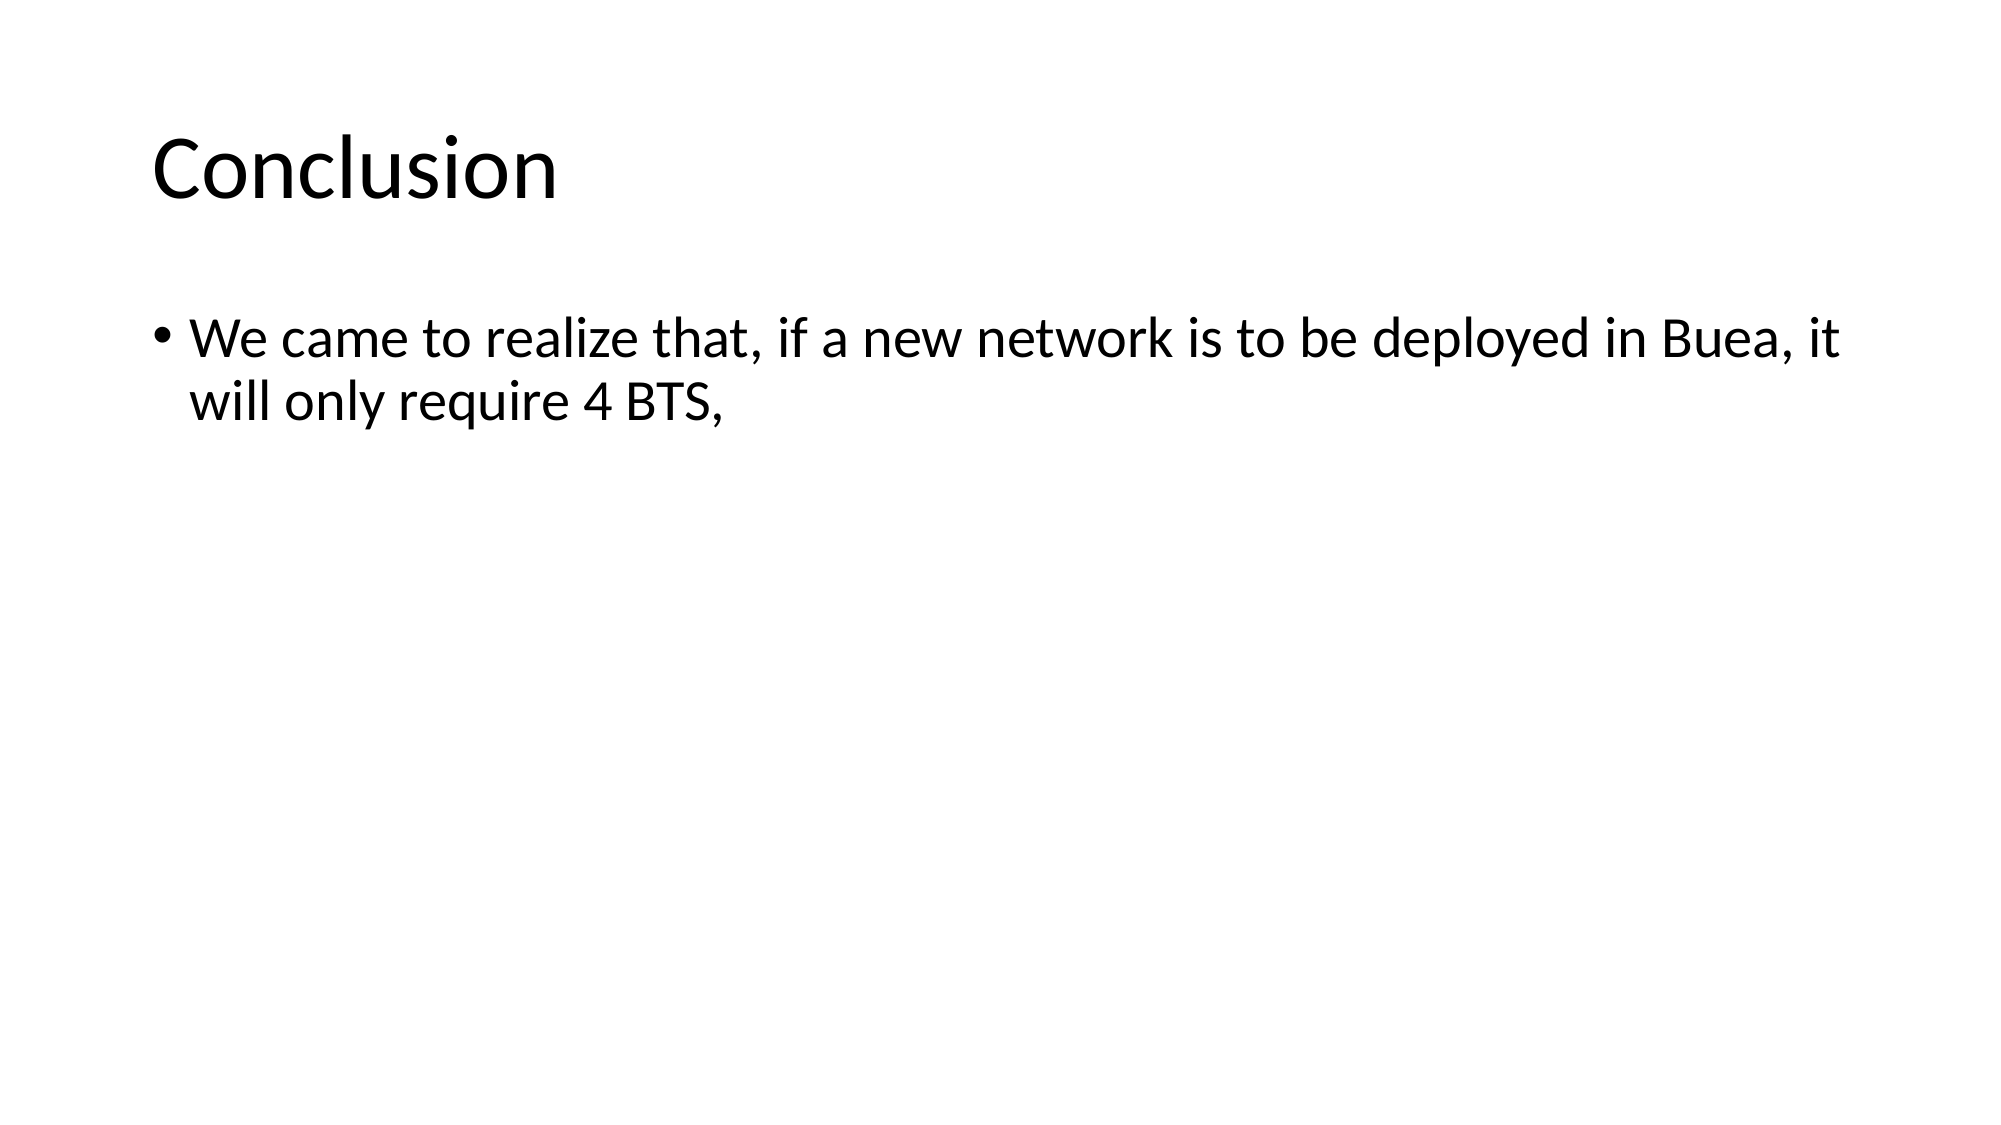

# Conclusion
We came to realize that, if a new network is to be deployed in Buea, it will only require 4 BTS,